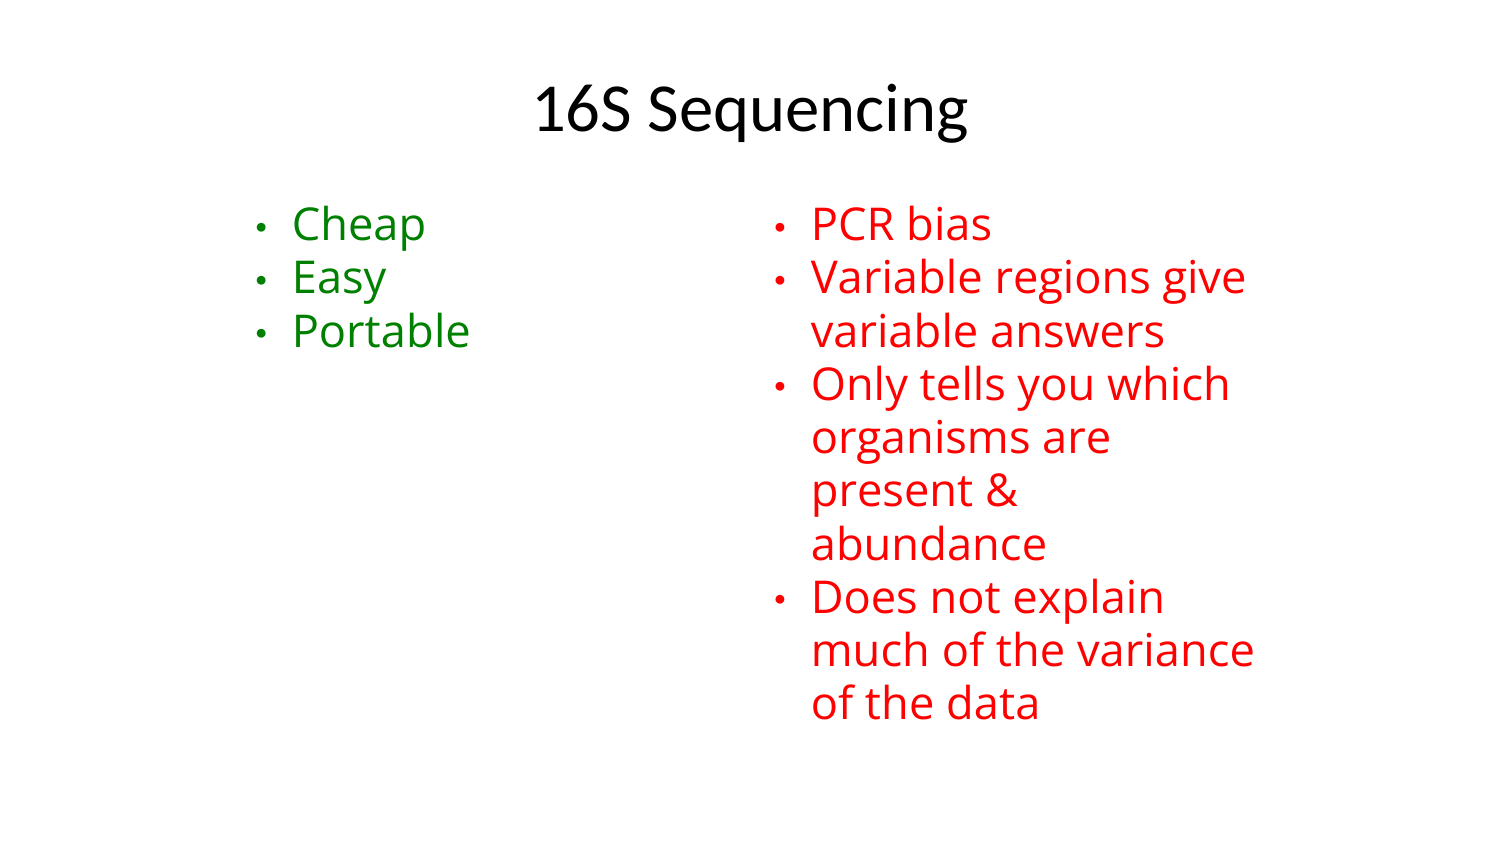

# 16S Sequencing
Cheap
Easy
Portable
PCR bias
Variable regions give variable answers
Only tells you which organisms are present & abundance
Does not explain much of the variance of the data